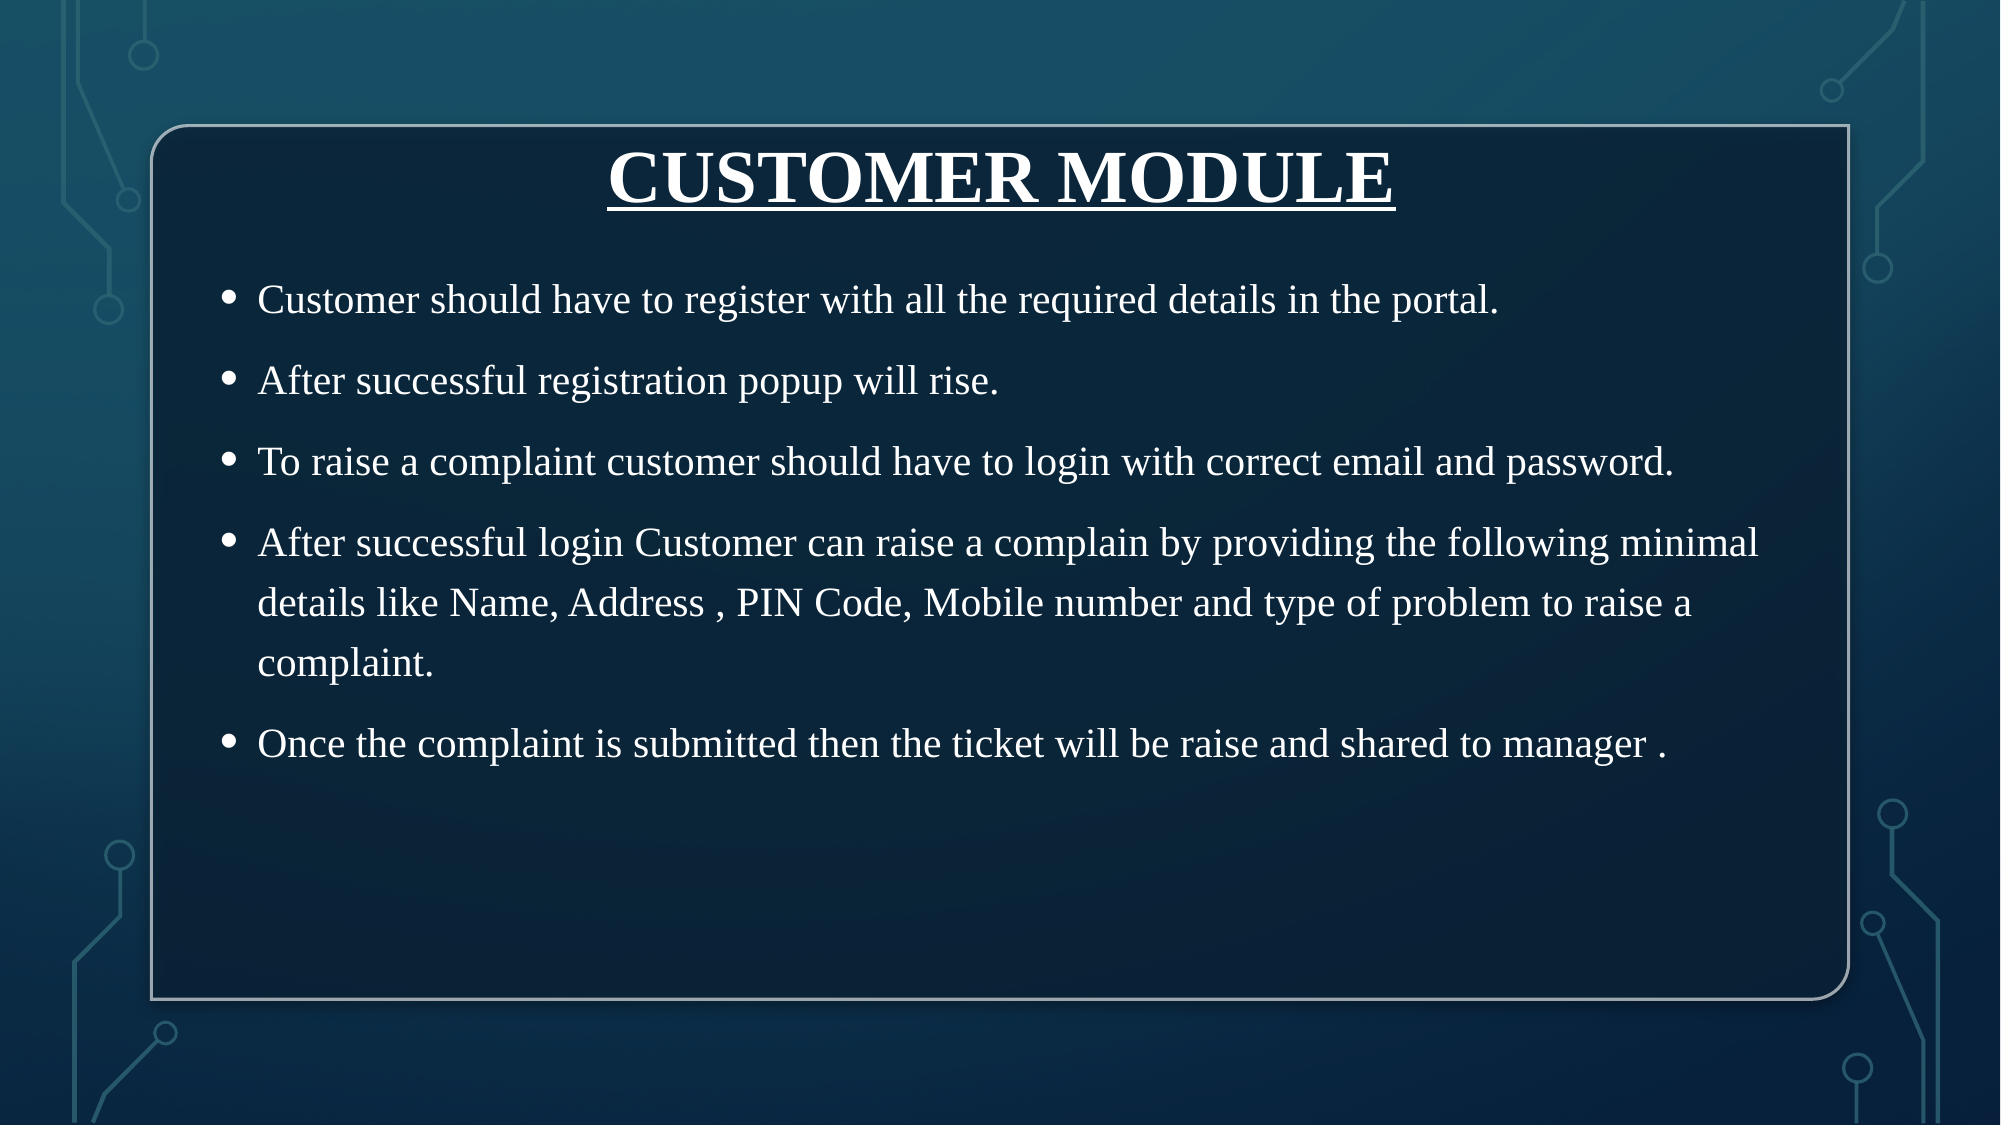

# CUSTOMER MODULE

Customer should have to register with all the required details in the portal.
After successful registration popup will rise.
To raise a complaint customer should have to login with correct email and password.
After successful login Customer can raise a complain by providing the following minimal details like Name, Address , PIN Code, Mobile number and type of problem to raise a complaint.
Once the complaint is submitted then the ticket will be raise and shared to manager .